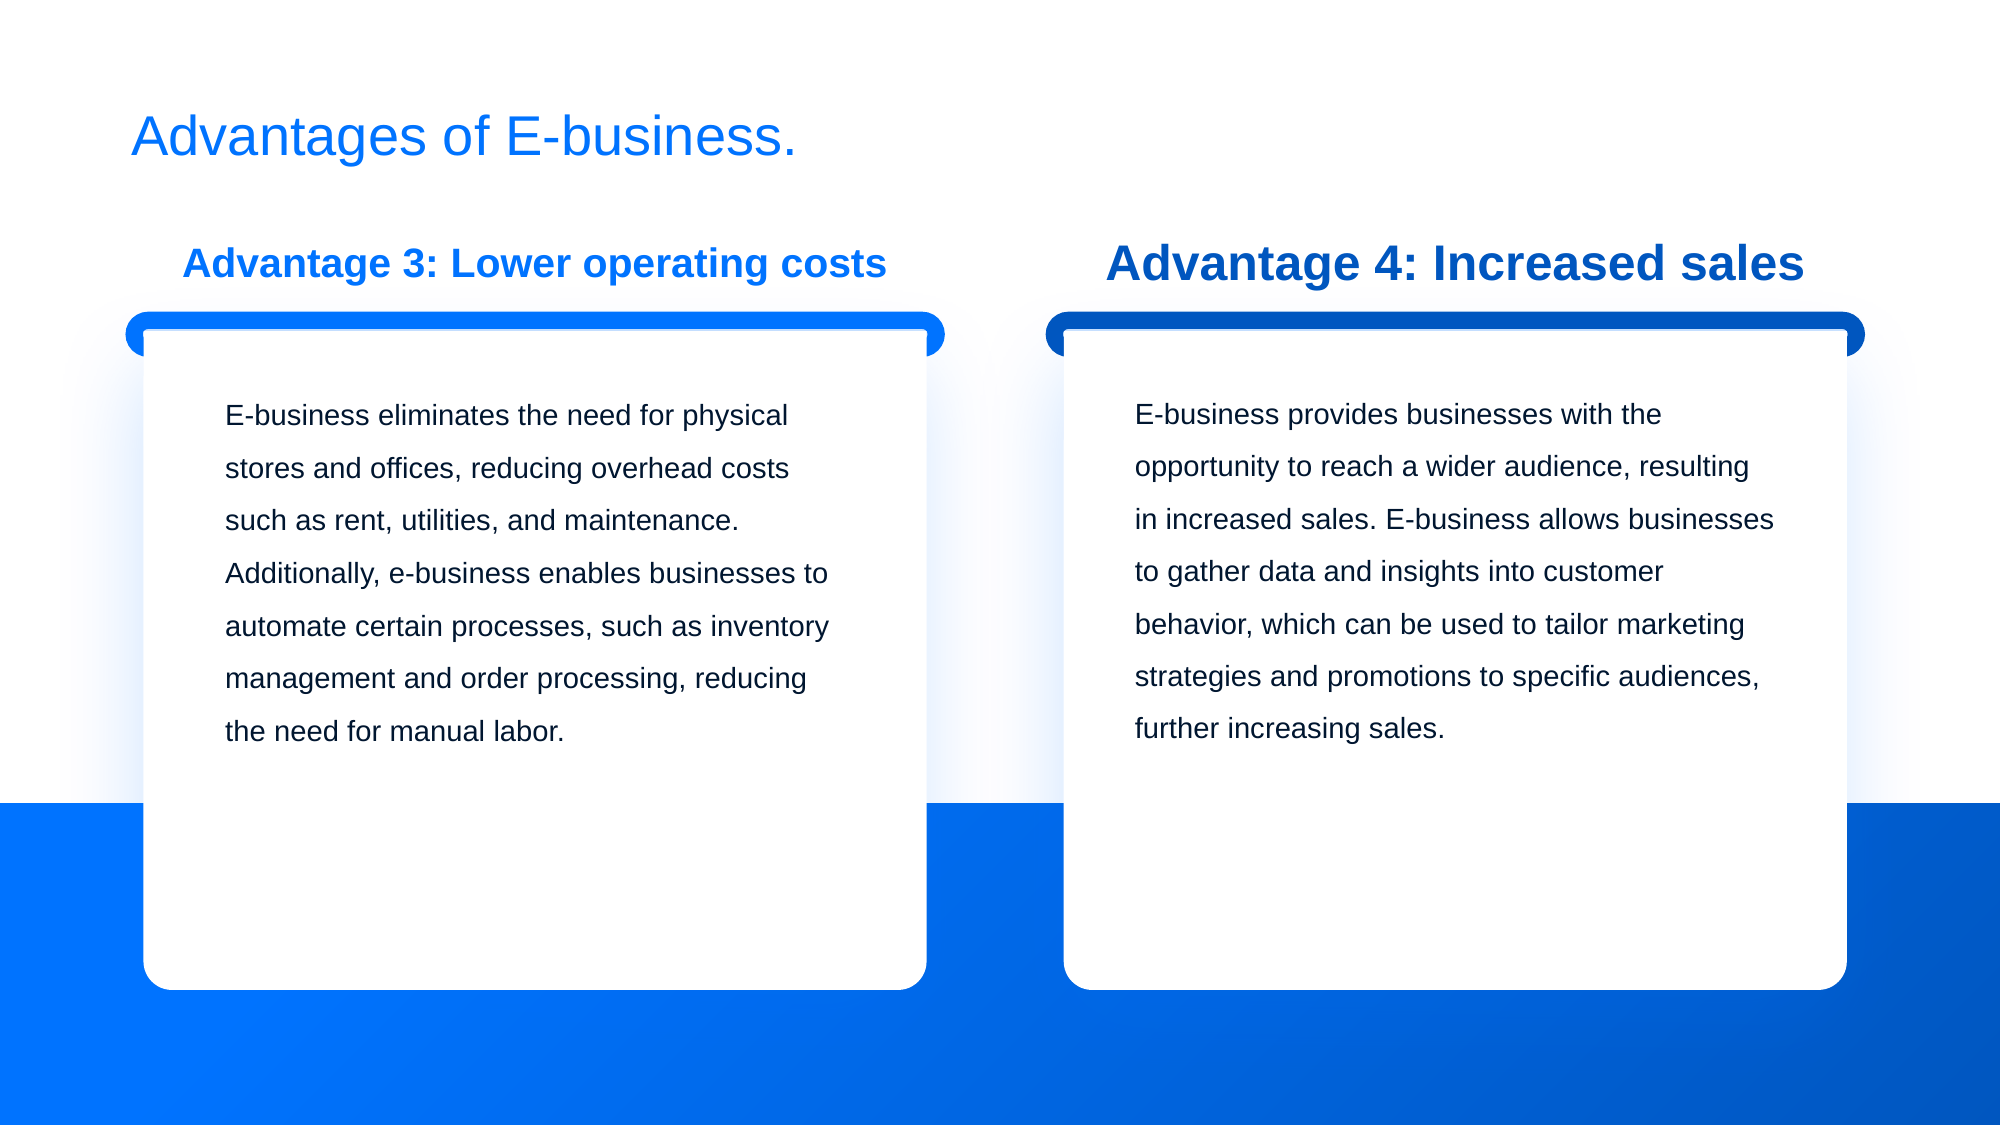

Advantages of E-business.
Advantage 3: Lower operating costs
Advantage 4: Increased sales

E-business provides businesses with the opportunity to reach a wider audience, resulting in increased sales. E-business allows businesses to gather data and insights into customer behavior, which can be used to tailor marketing strategies and promotions to specific audiences, further increasing sales.
E-business eliminates the need for physical stores and offices, reducing overhead costs such as rent, utilities, and maintenance. Additionally, e-business enables businesses to automate certain processes, such as inventory management and order processing, reducing the need for manual labor.